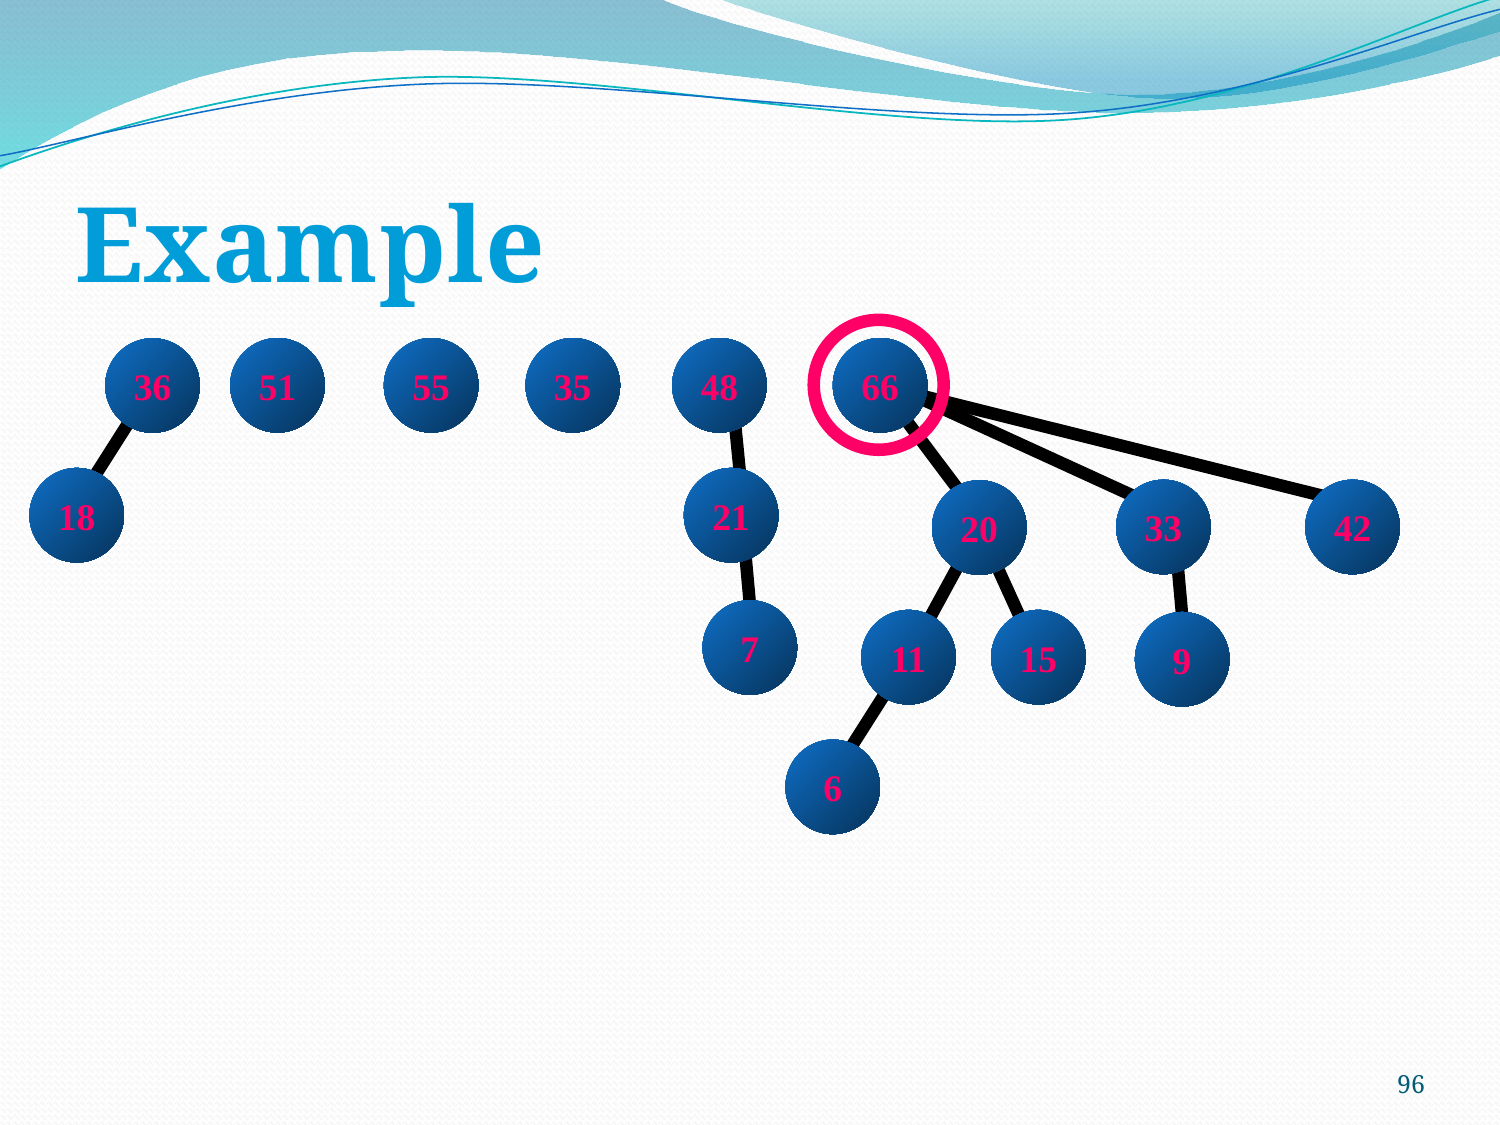

# Example

51
55
35
48
66
36

18
21
33
42
20

7
11
15
9

6
96